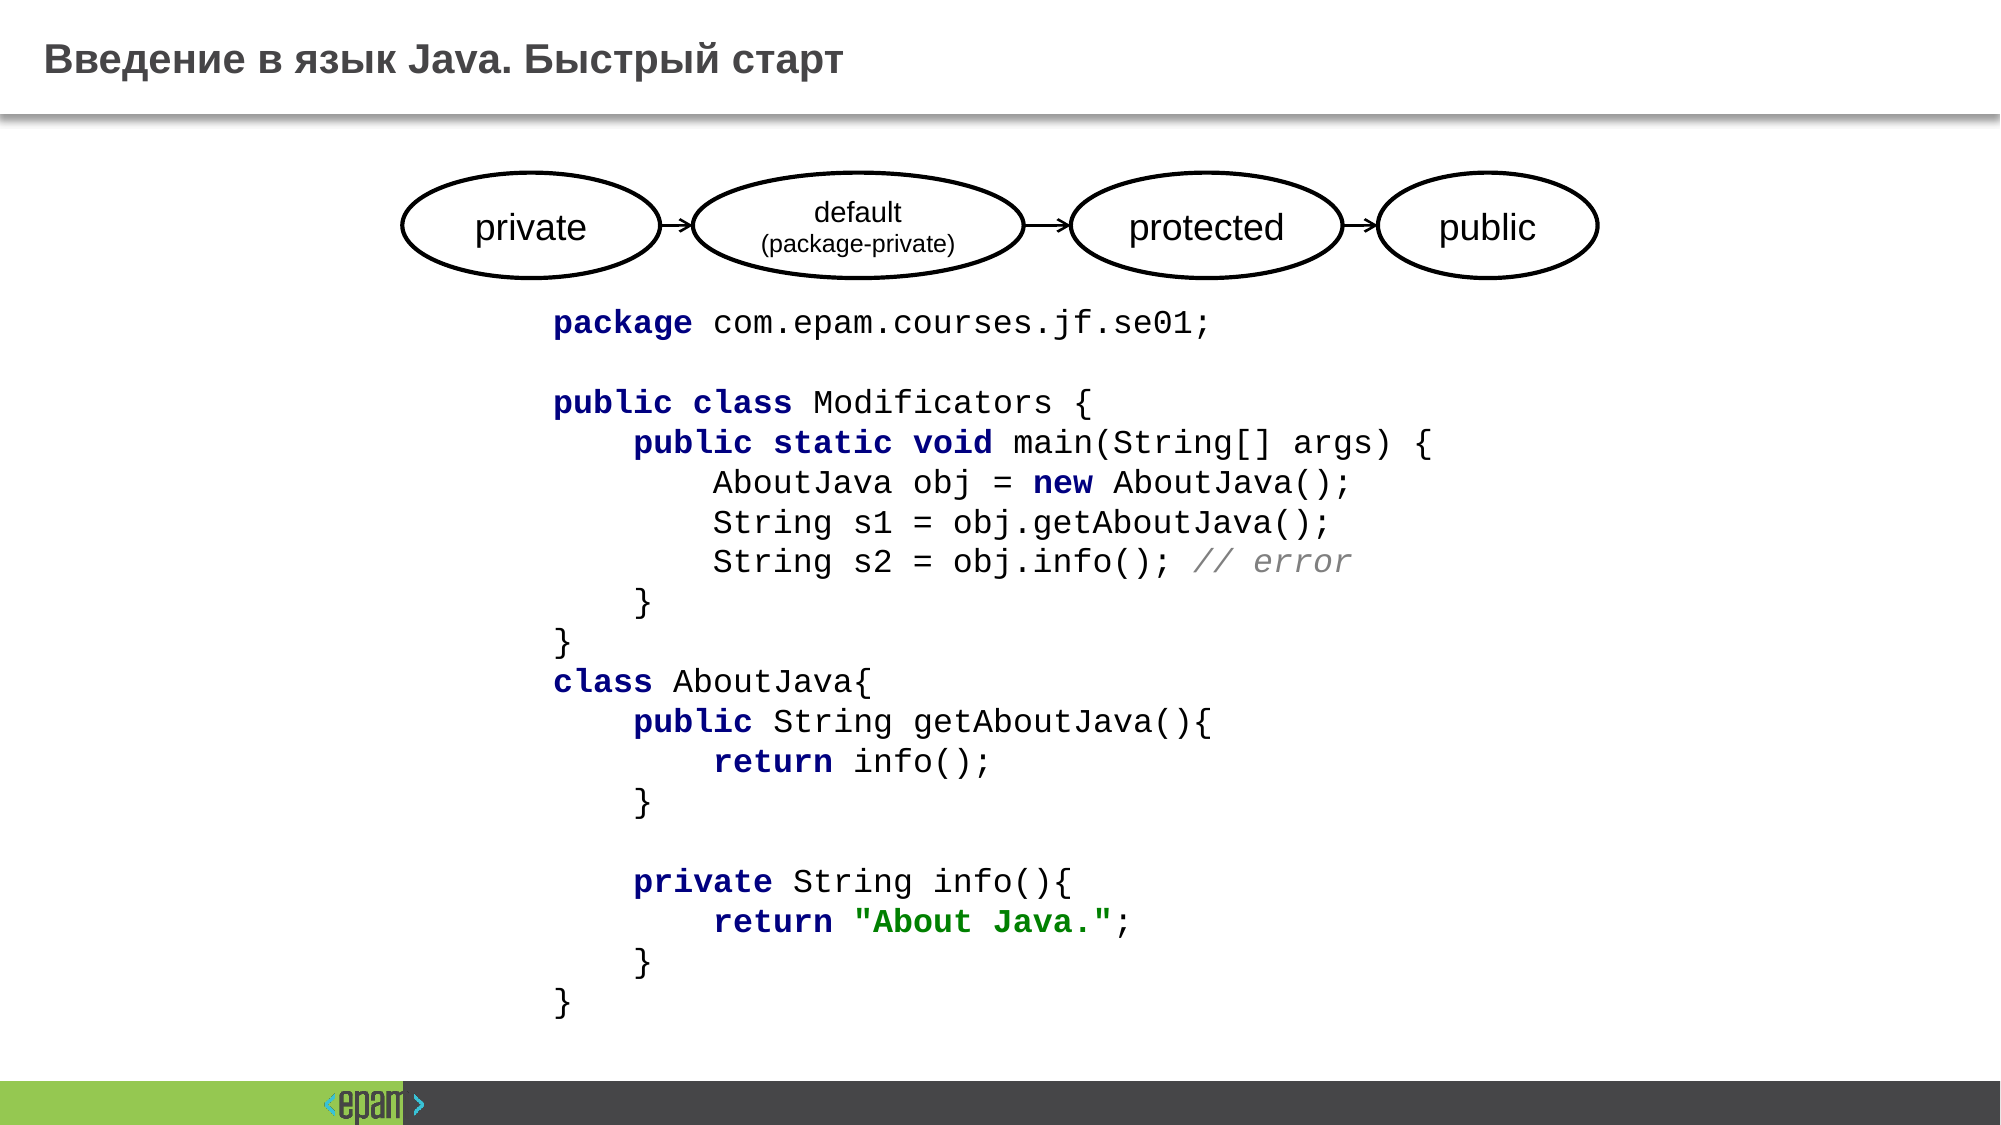

# Введение в язык Java. Быстрый старт
private
default (package-private)
protected
public
package com.epam.courses.jf.se01;
public class Modificators {
    public static void main(String[] args) {
        AboutJava obj = new AboutJava();
        String s1 = obj.getAboutJava();
        String s2 = obj.info(); // error
    }
}
class AboutJava{
    public String getAboutJava(){
        return info();
    }
    private String info(){
        return "About Java.";
    }
}
51
2016 © EPAM Systems, RD Dep.